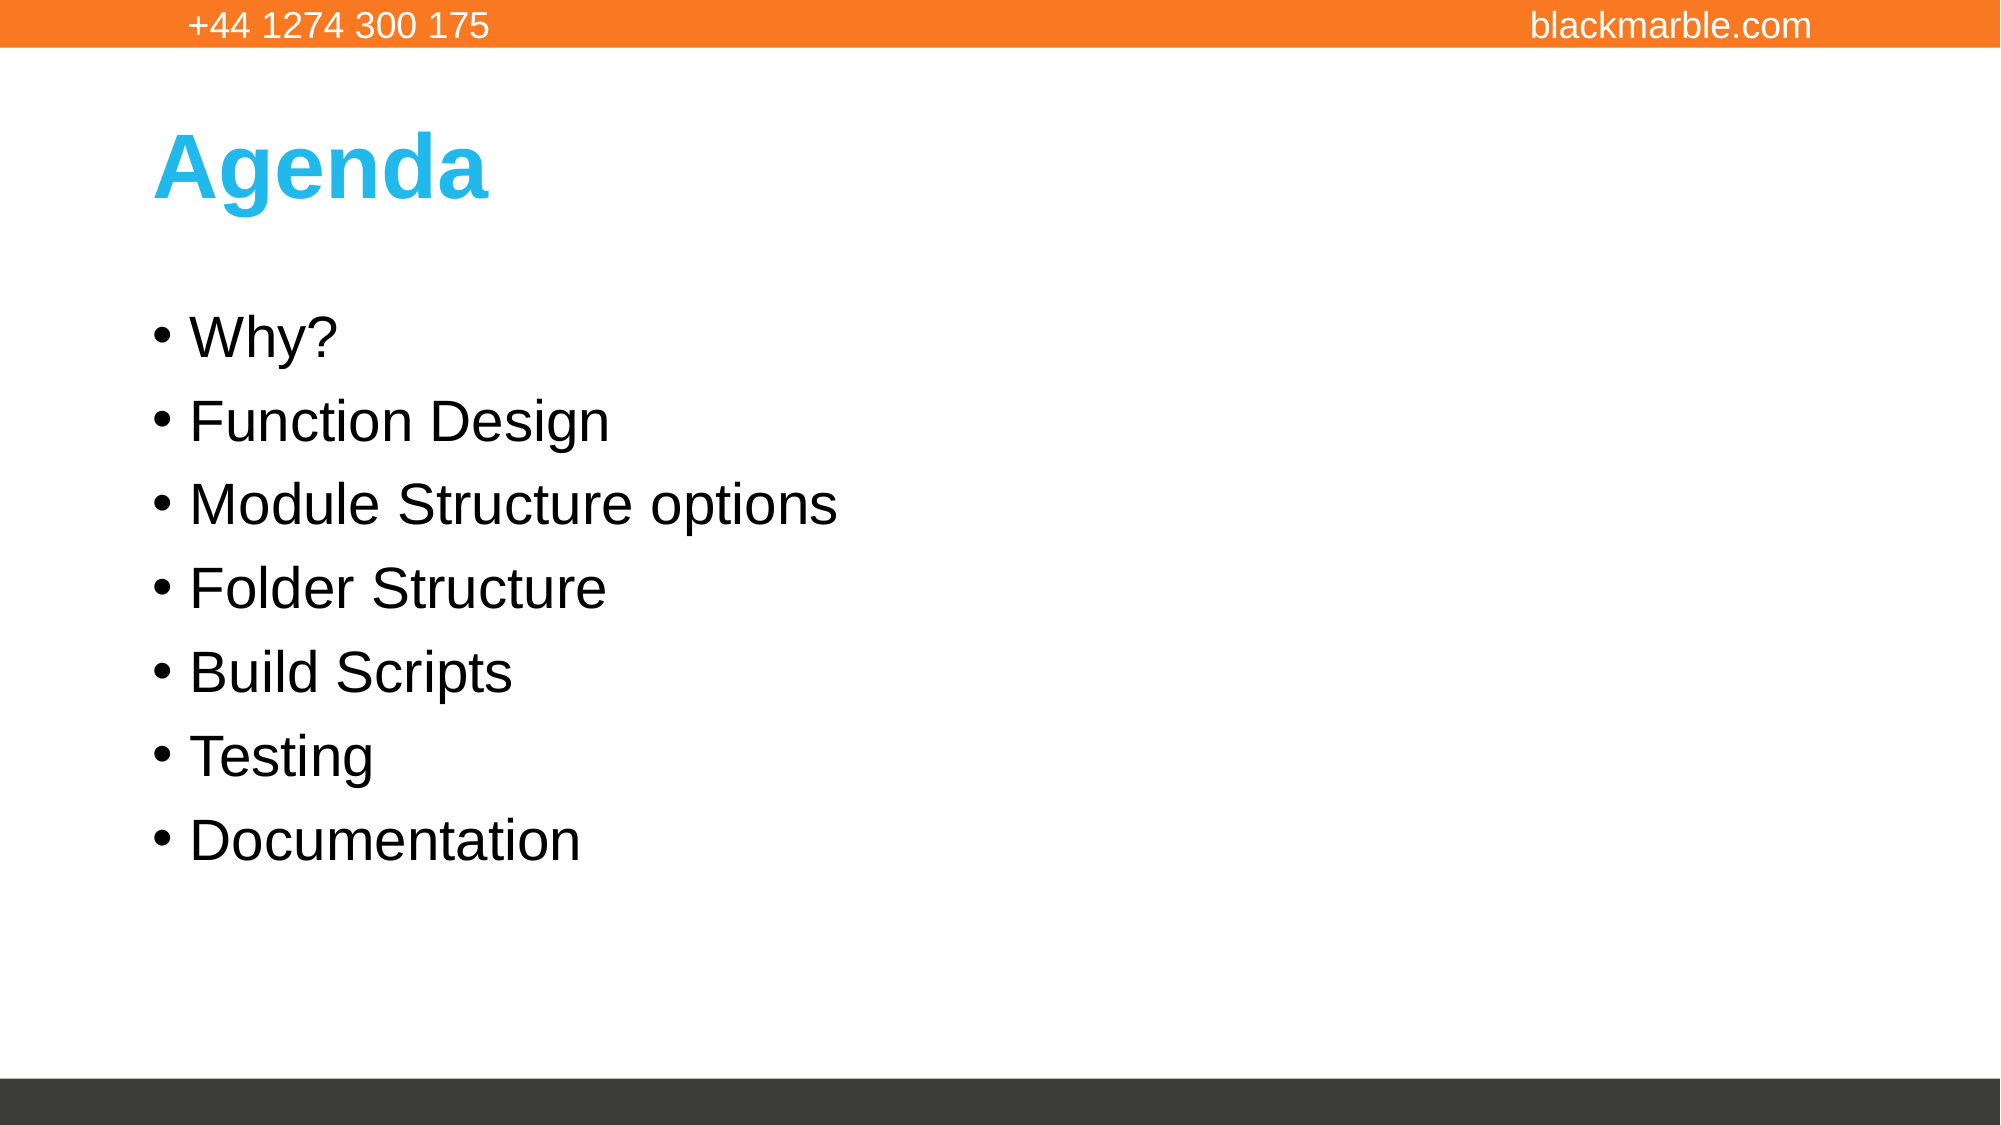

# Agenda
Why?
Function Design
Module Structure options
Folder Structure
Build Scripts
Testing
Documentation